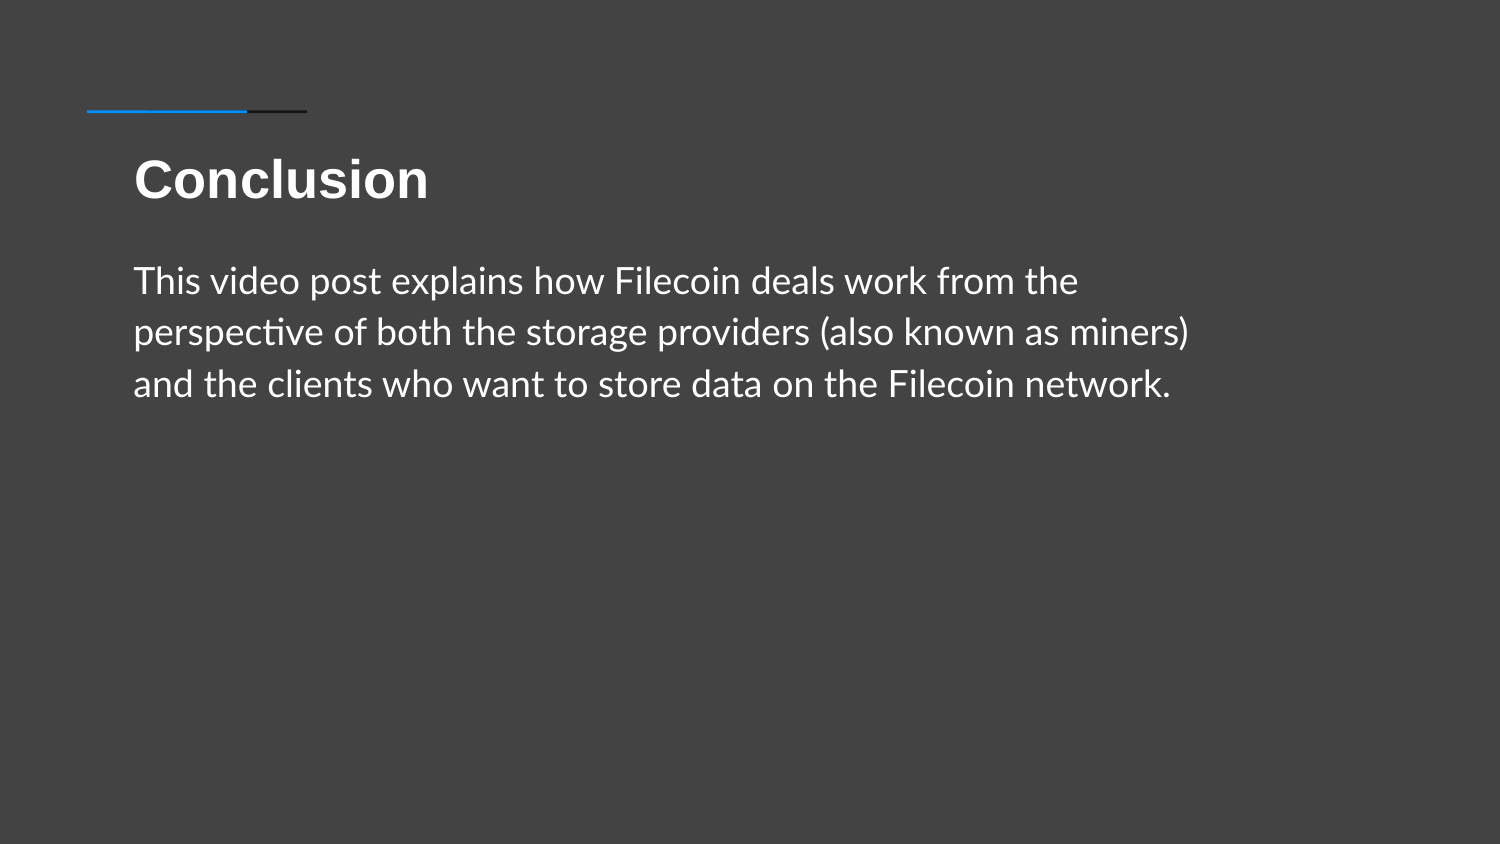

# Conclusion
This video post explains how Filecoin deals work from the perspective of both the storage providers (also known as miners) and the clients who want to store data on the Filecoin network.